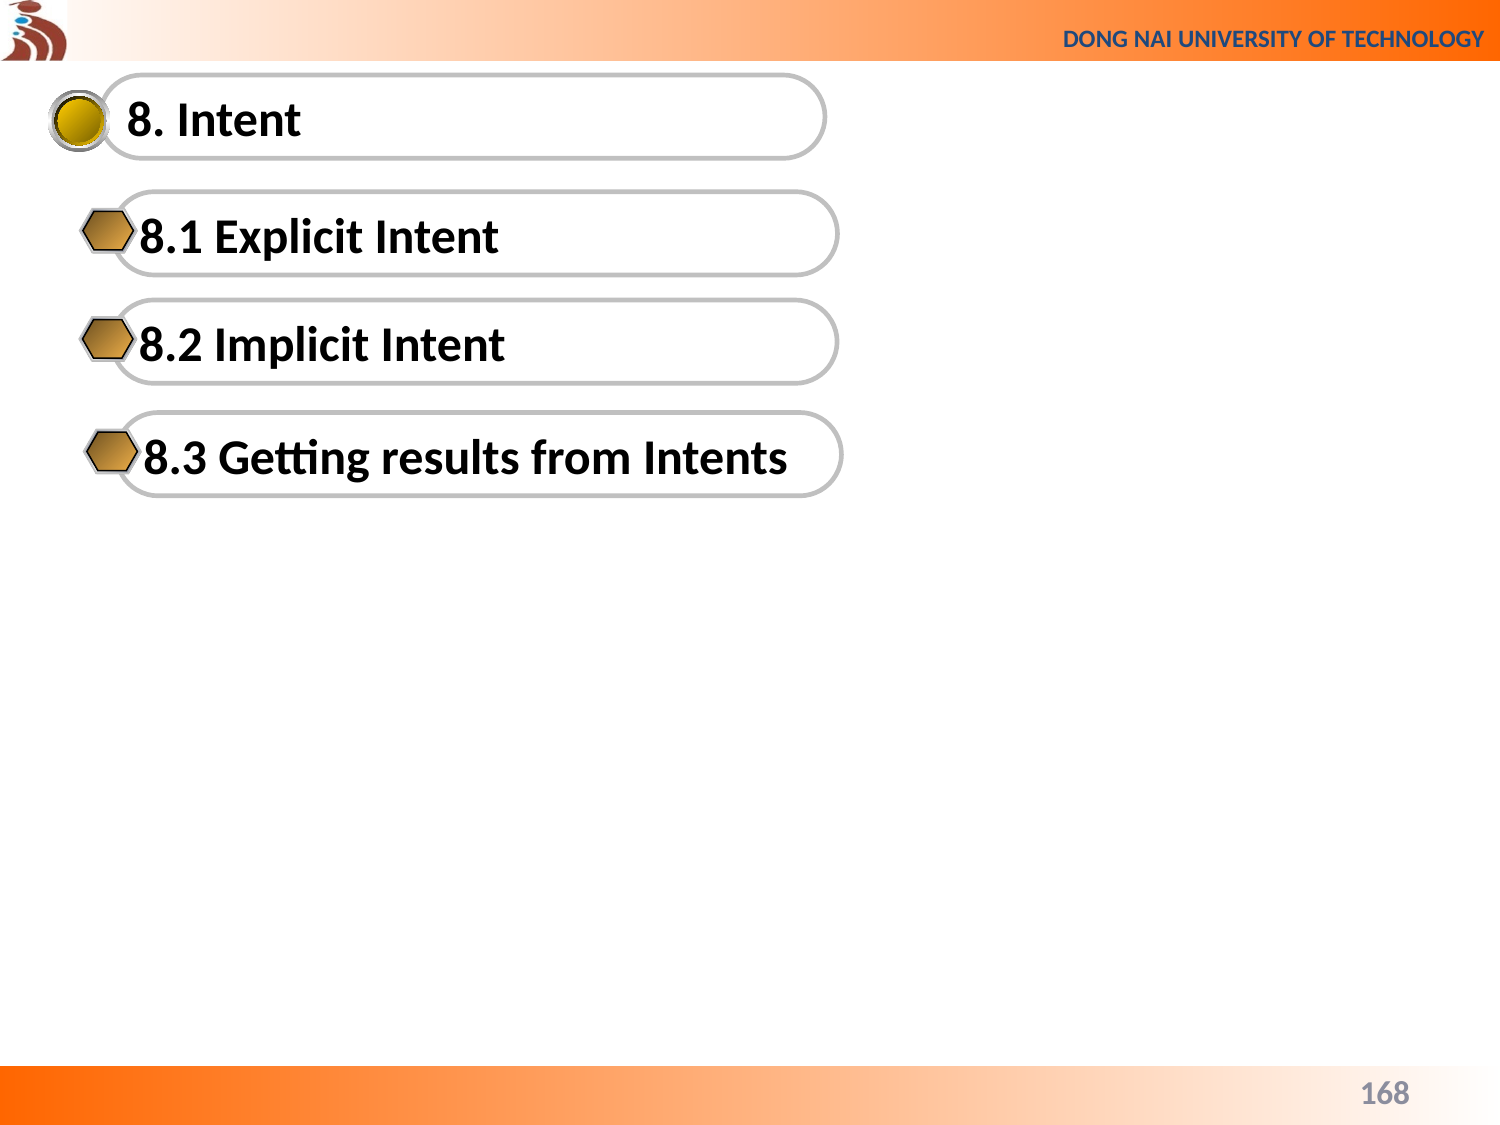

8. Intent

8.1 Explicit Intent

8.2 Implicit Intent

8.3 Getting results from Intents

168